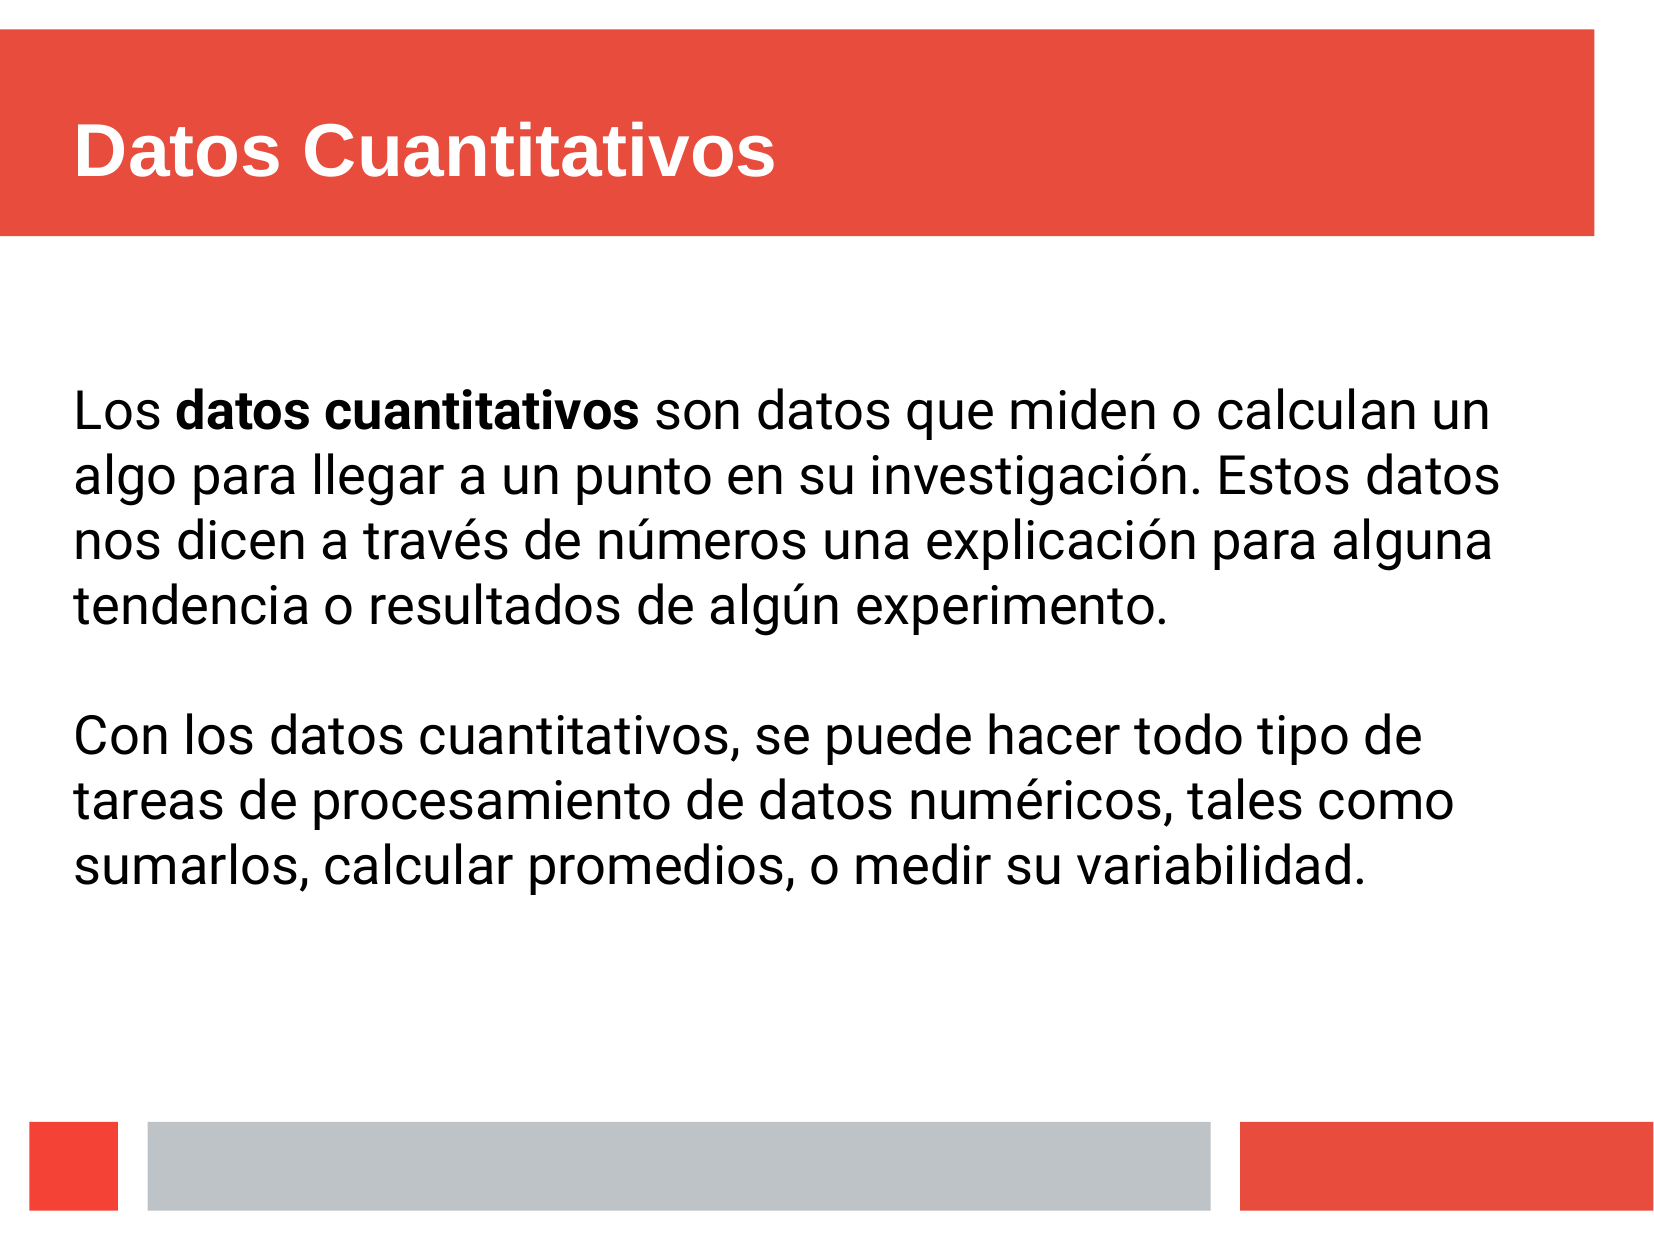

# Datos Cuantitativos

Los datos cuantitativos son datos que miden o calculan un algo para llegar a un punto en su investigación. Estos datos nos dicen a través de números una explicación para alguna tendencia o resultados de algún experimento.

Con los datos cuantitativos, se puede hacer todo tipo de tareas de procesamiento de datos numéricos, tales como sumarlos, calcular promedios, o medir su variabilidad.